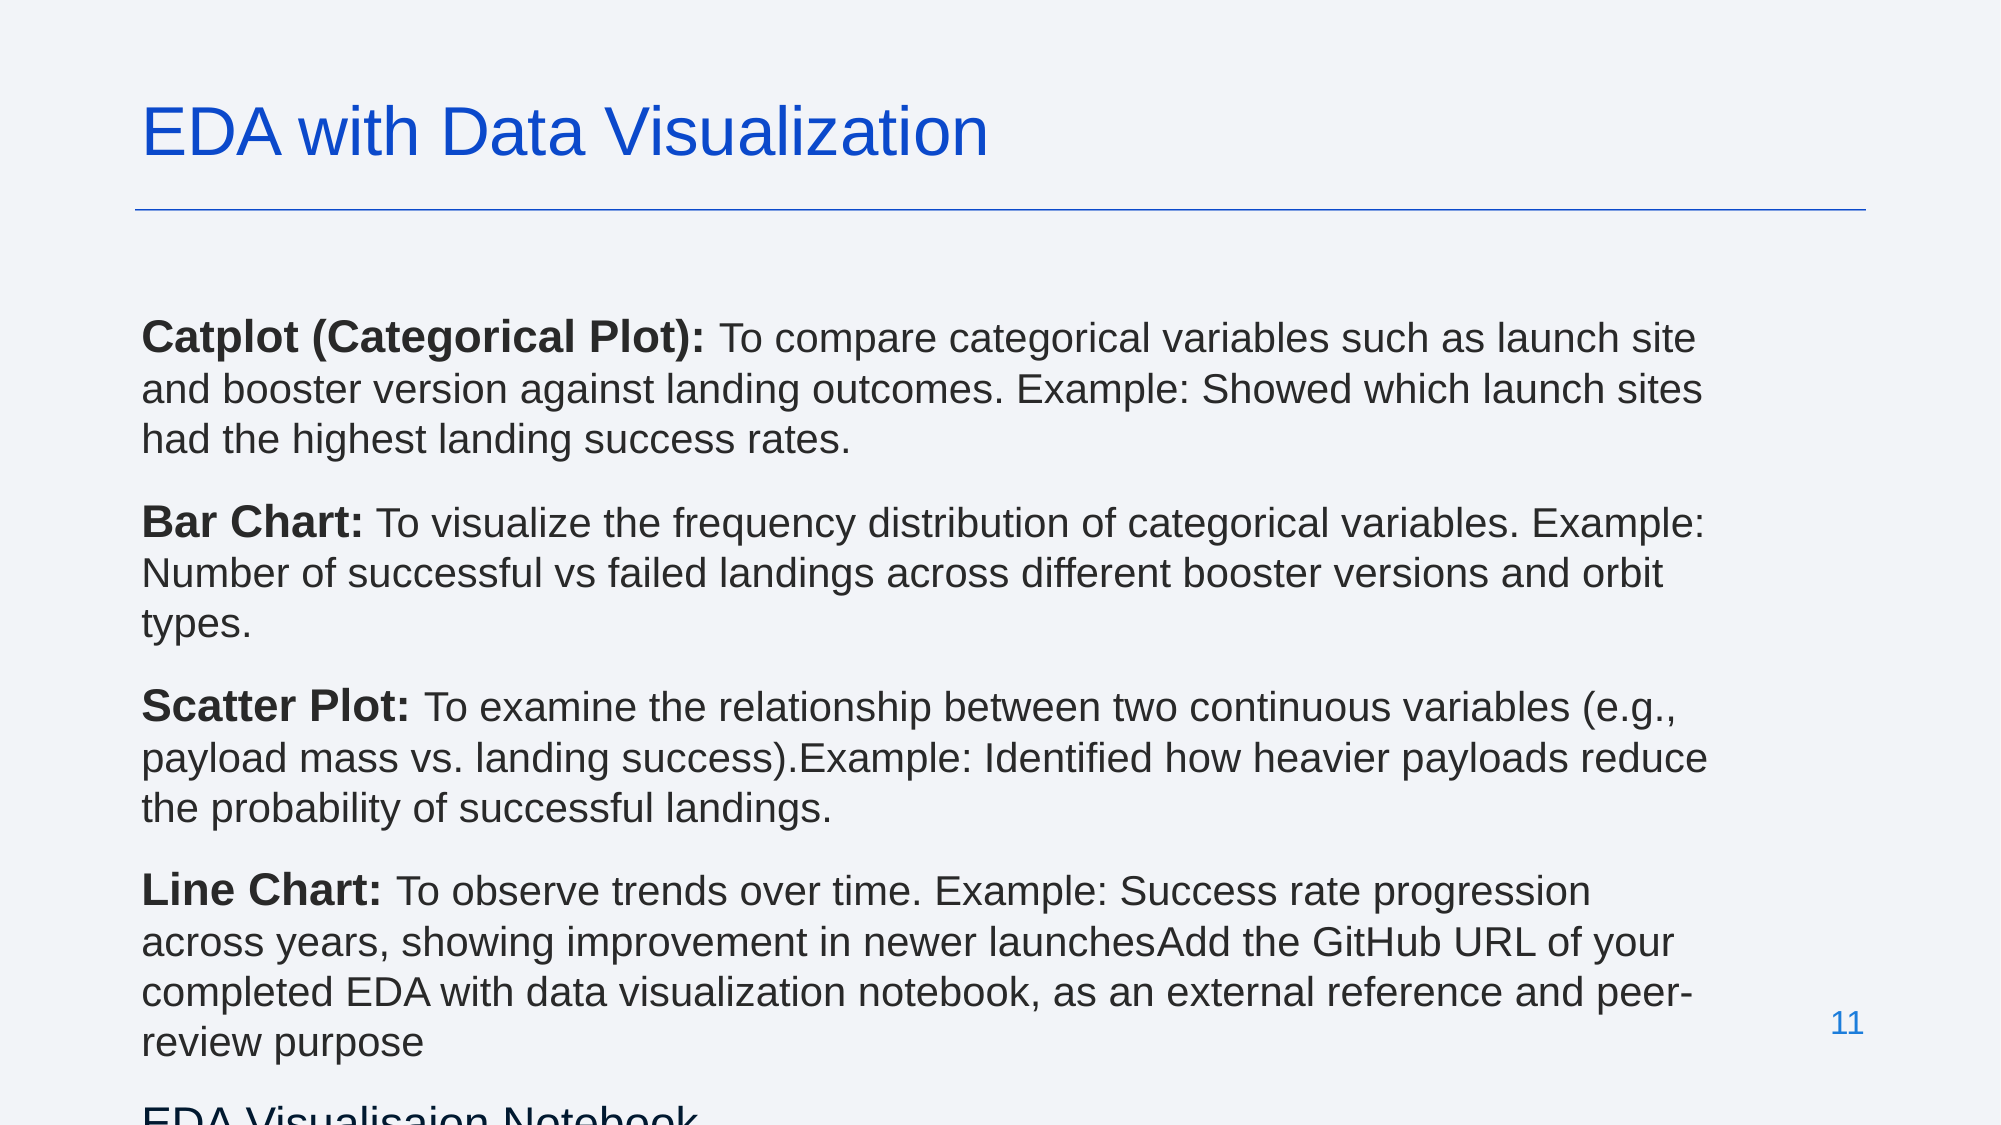

EDA with Data Visualization
Catplot (Categorical Plot): To compare categorical variables such as launch site and booster version against landing outcomes. Example: Showed which launch sites had the highest landing success rates.
Bar Chart: To visualize the frequency distribution of categorical variables. Example: Number of successful vs failed landings across different booster versions and orbit types.
Scatter Plot: To examine the relationship between two continuous variables (e.g., payload mass vs. landing success).Example: Identified how heavier payloads reduce the probability of successful landings.
Line Chart: To observe trends over time. Example: Success rate progression across years, showing improvement in newer launchesAdd the GitHub URL of your completed EDA with data visualization notebook, as an external reference and peer-review purpose
EDA Visualisaion Notebook

11